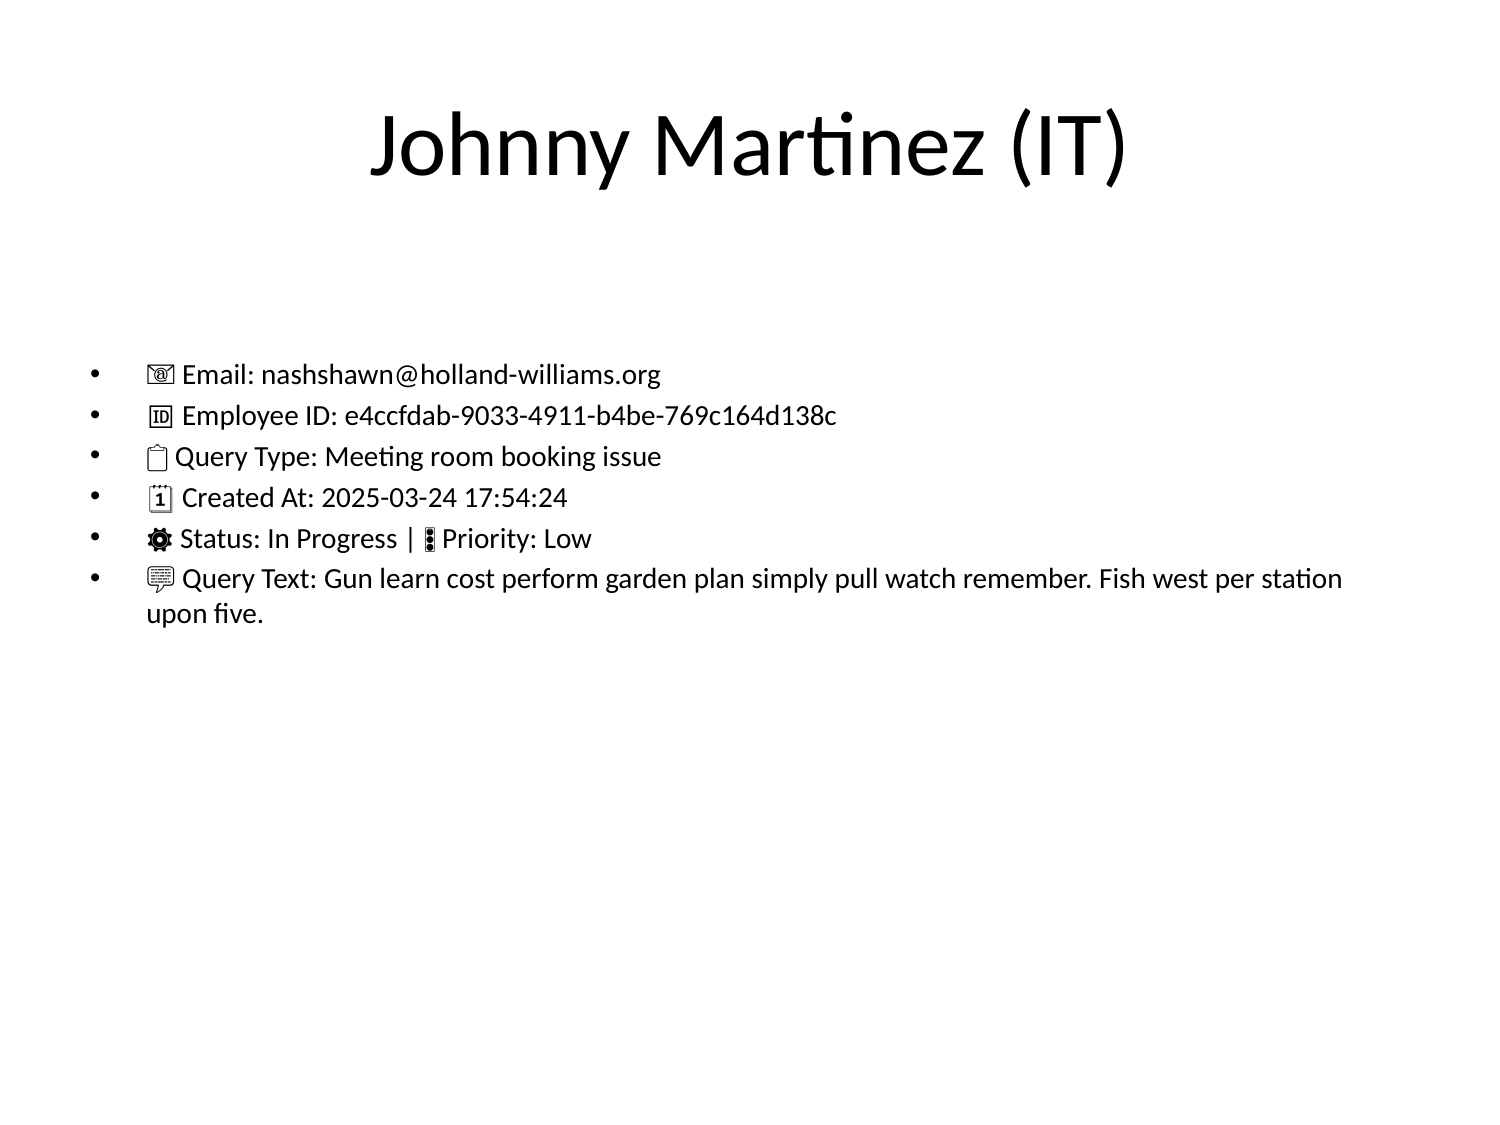

# Johnny Martinez (IT)

📧 Email: nashshawn@holland-williams.org
🆔 Employee ID: e4ccfdab-9033-4911-b4be-769c164d138c
📋 Query Type: Meeting room booking issue
🗓 Created At: 2025-03-24 17:54:24
⚙ Status: In Progress | 🚦 Priority: Low
💬 Query Text: Gun learn cost perform garden plan simply pull watch remember. Fish west per station upon five.